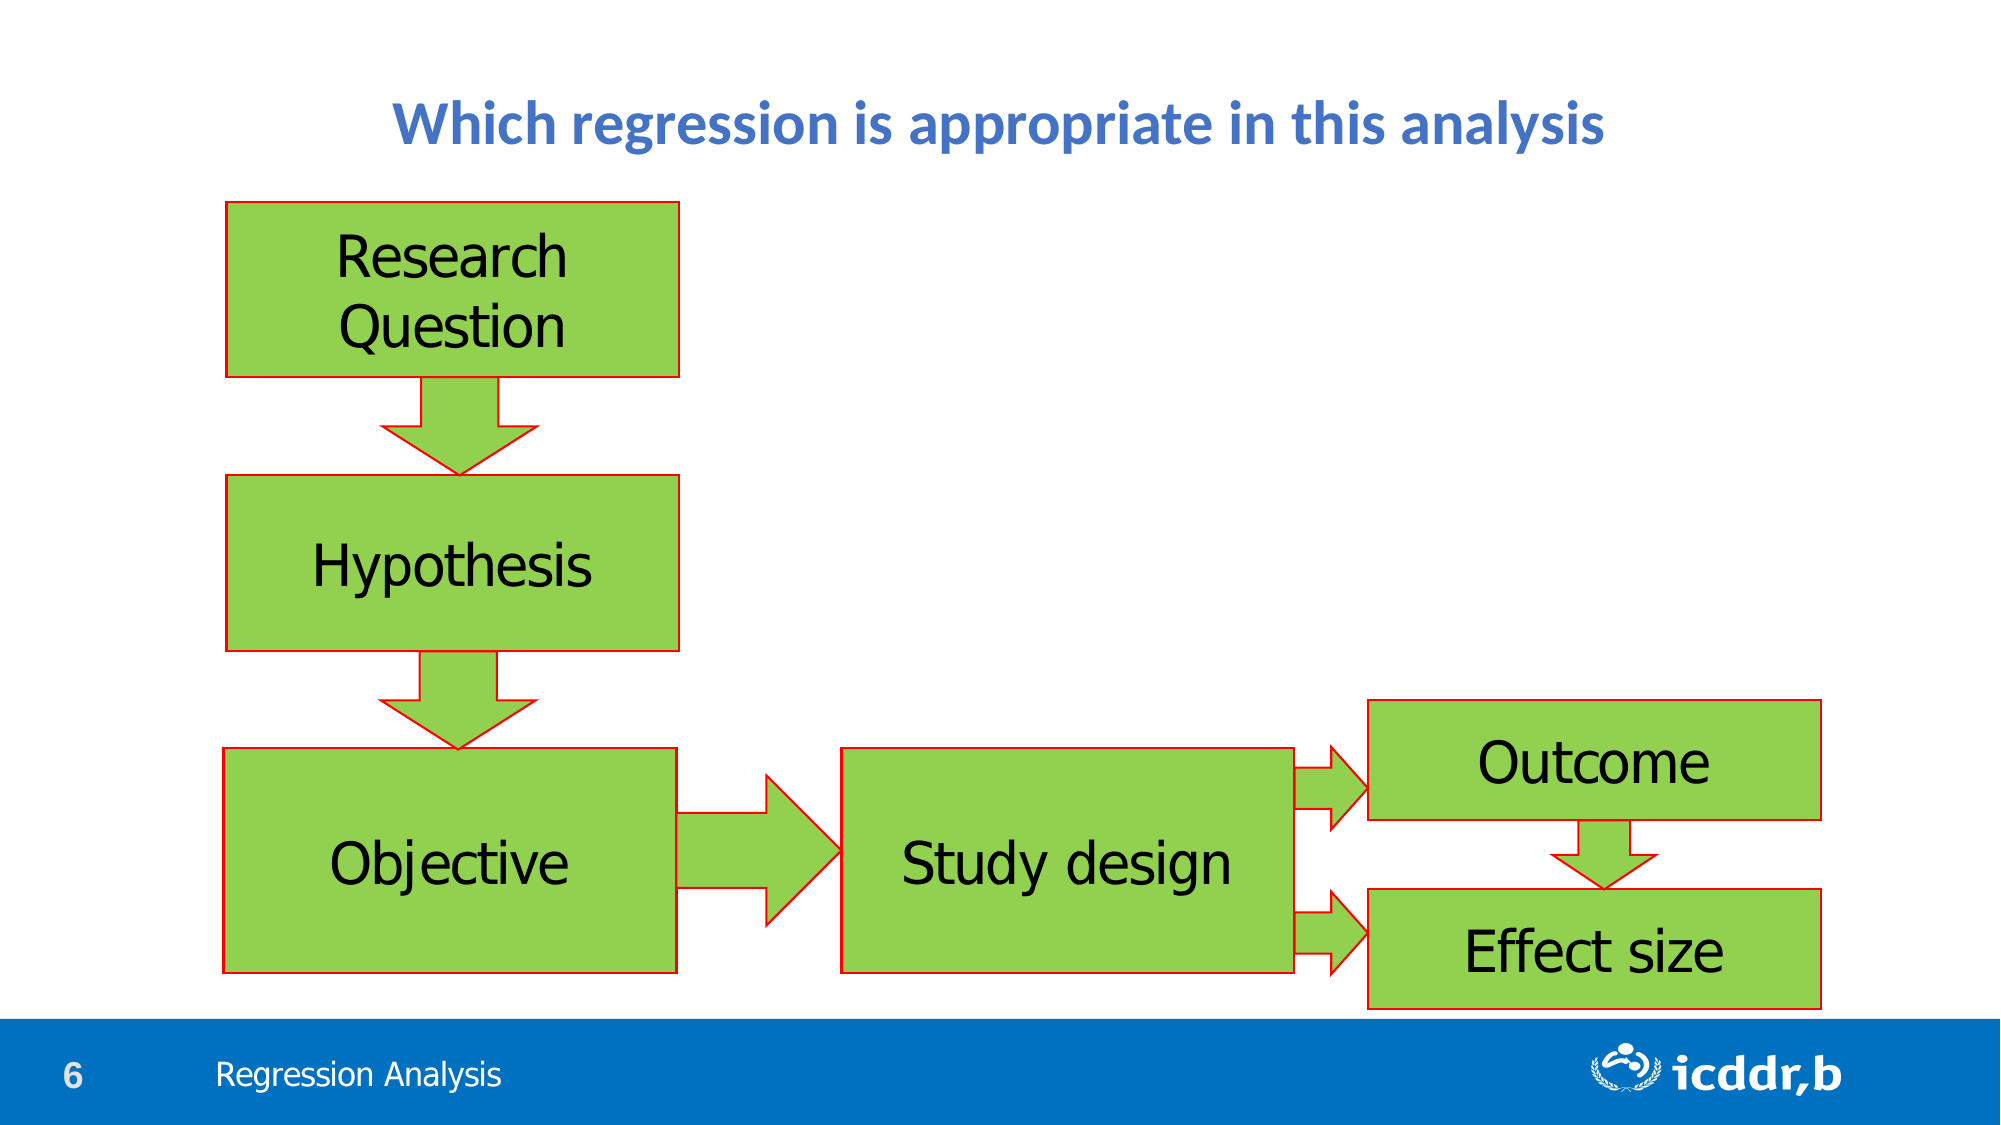

Which regression is appropriate in this analysis
Research Question

Hypothesis

Outcome

Objective
Study design

Effect size